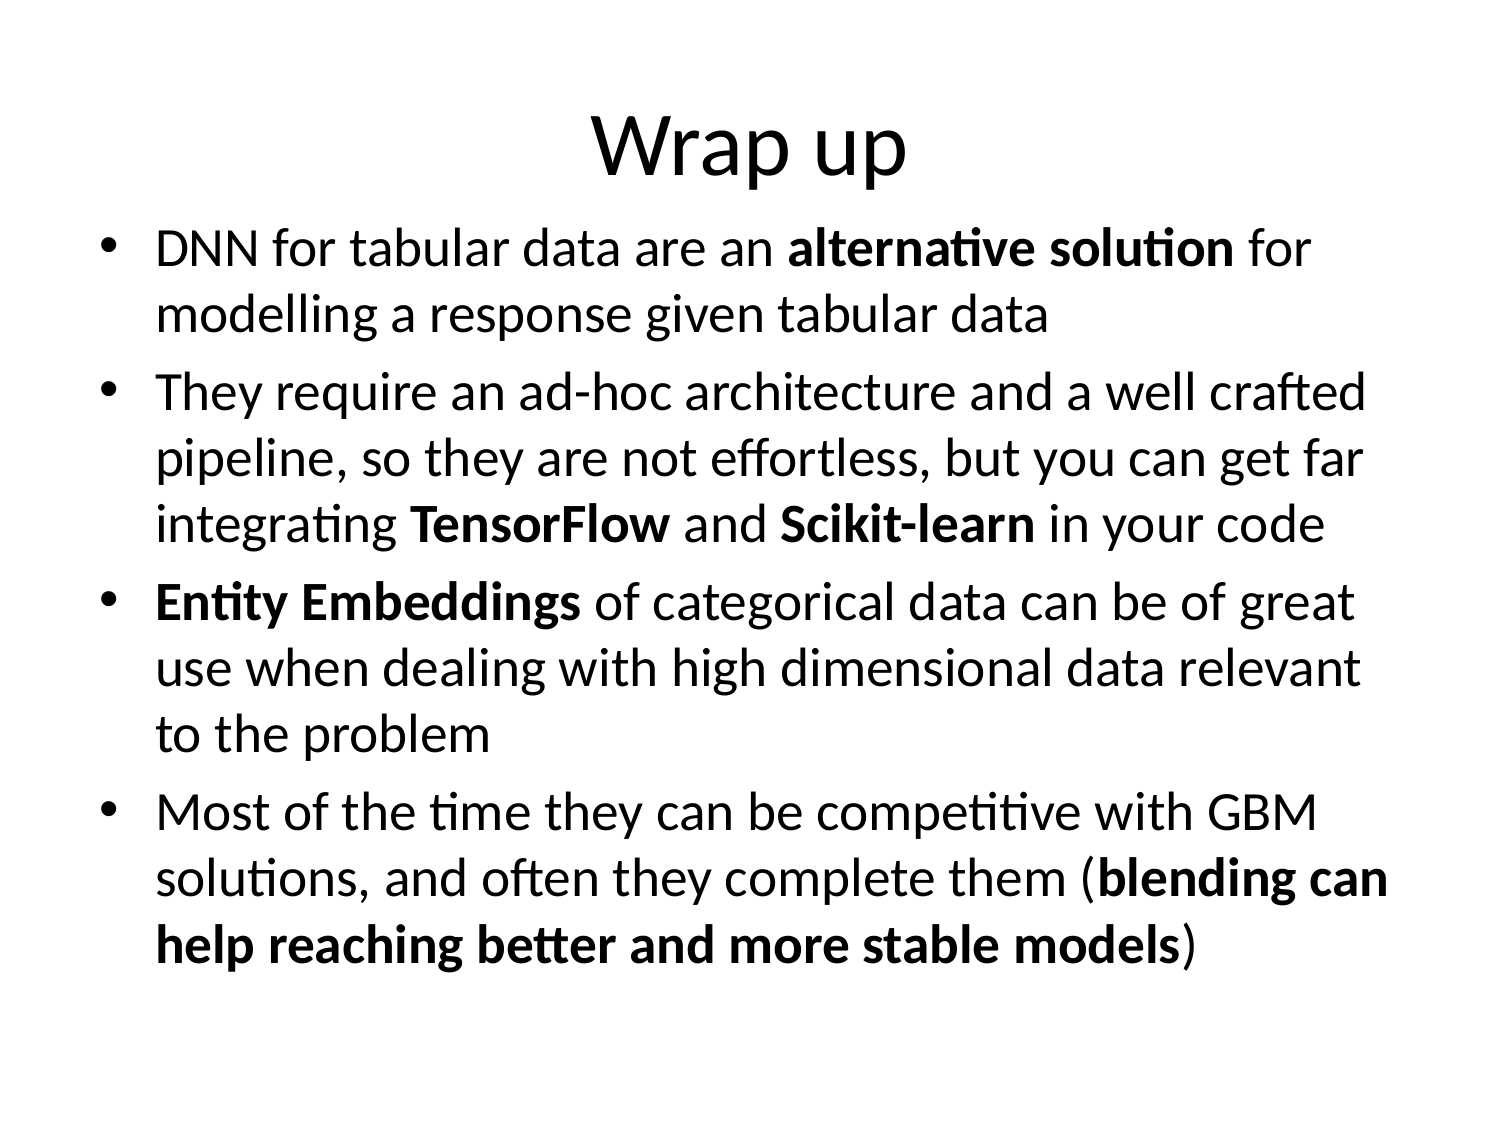

# Wrap up
DNN for tabular data are an alternative solution for modelling a response given tabular data
They require an ad-hoc architecture and a well crafted pipeline, so they are not effortless, but you can get far integrating TensorFlow and Scikit-learn in your code
Entity Embeddings of categorical data can be of great use when dealing with high dimensional data relevant to the problem
Most of the time they can be competitive with GBM solutions, and often they complete them (blending can help reaching better and more stable models)